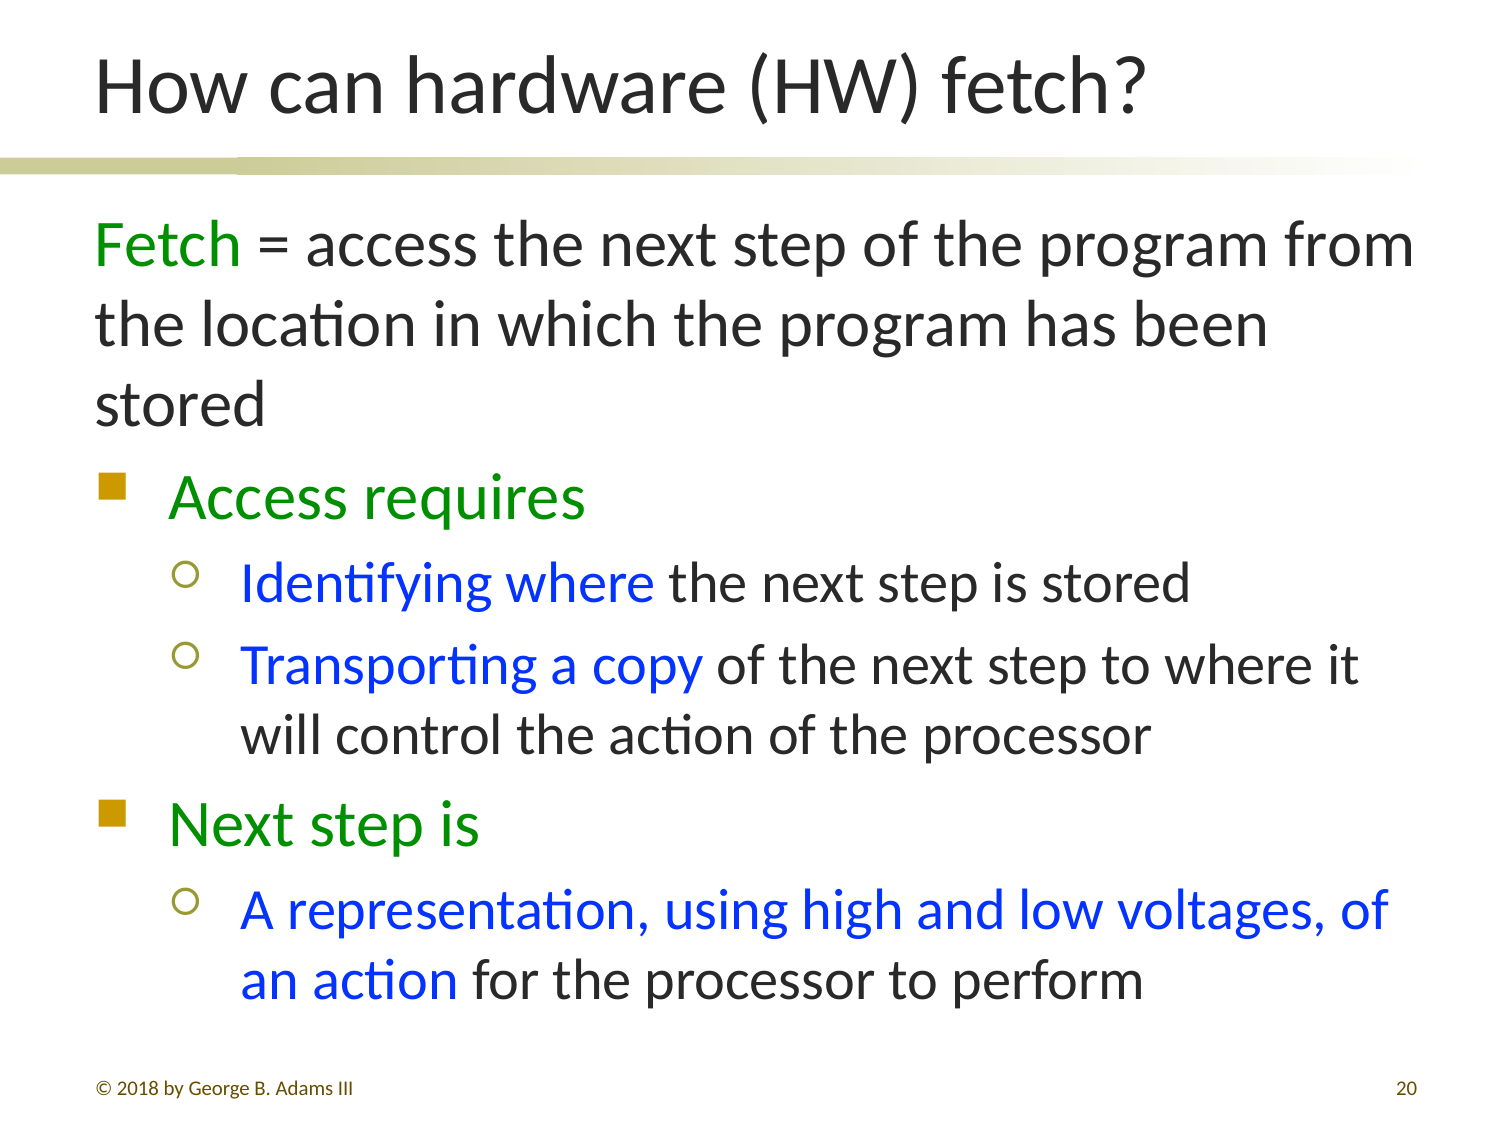

# How can hardware (HW) fetch?
Fetch = access the next step of the program from the location in which the program has been stored
Access requires
Identifying where the next step is stored
Transporting a copy of the next step to where it will control the action of the processor
Next step is
A representation, using high and low voltages, of an action for the processor to perform
© 2018 by George B. Adams III
20